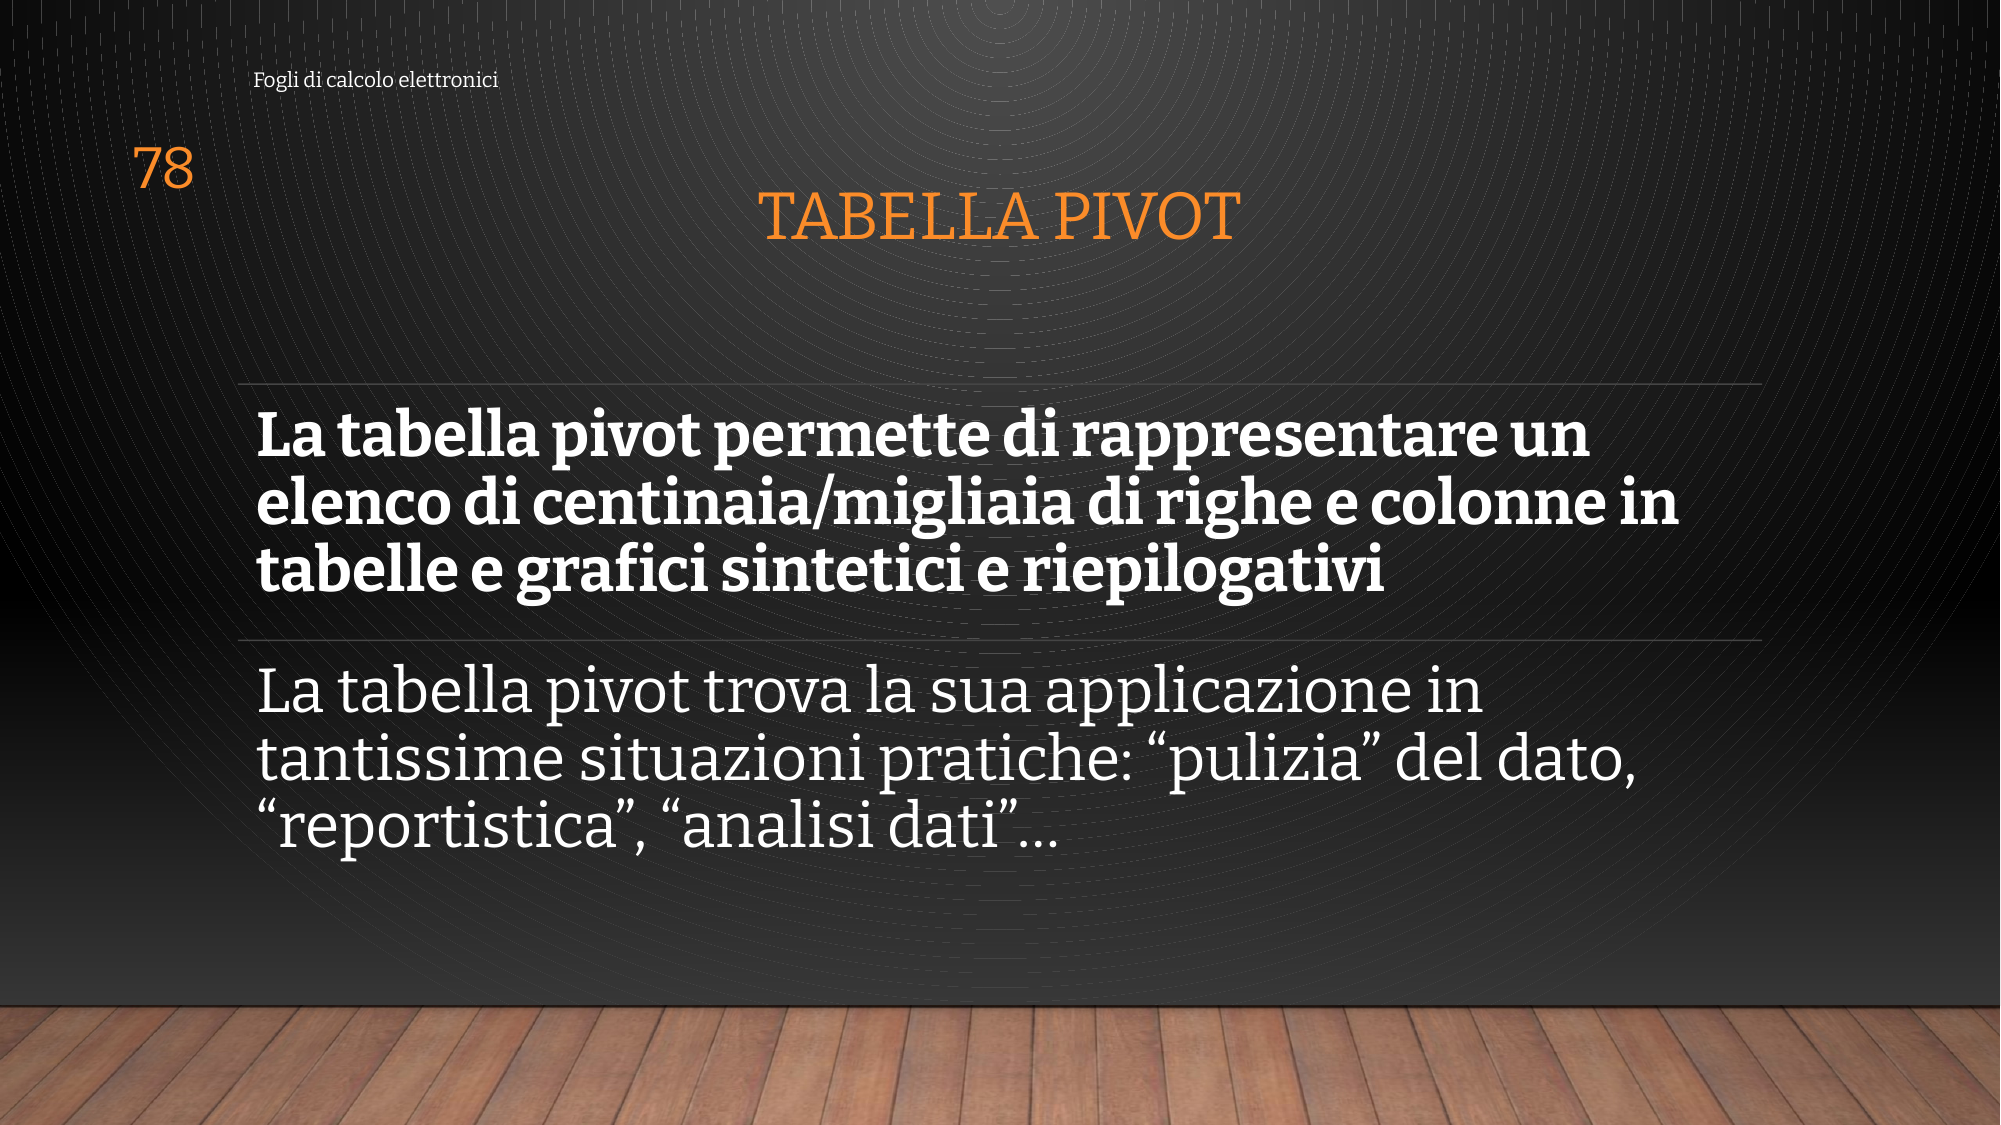

Fogli di calcolo elettronici
78
# Tabella pivot
La tabella pivot permette di rappresentare un elenco di centinaia/migliaia di righe e colonne in tabelle e grafici sintetici e riepilogativi
La tabella pivot trova la sua applicazione in tantissime situazioni pratiche: “pulizia” del dato, “reportistica”, “analisi dati”…